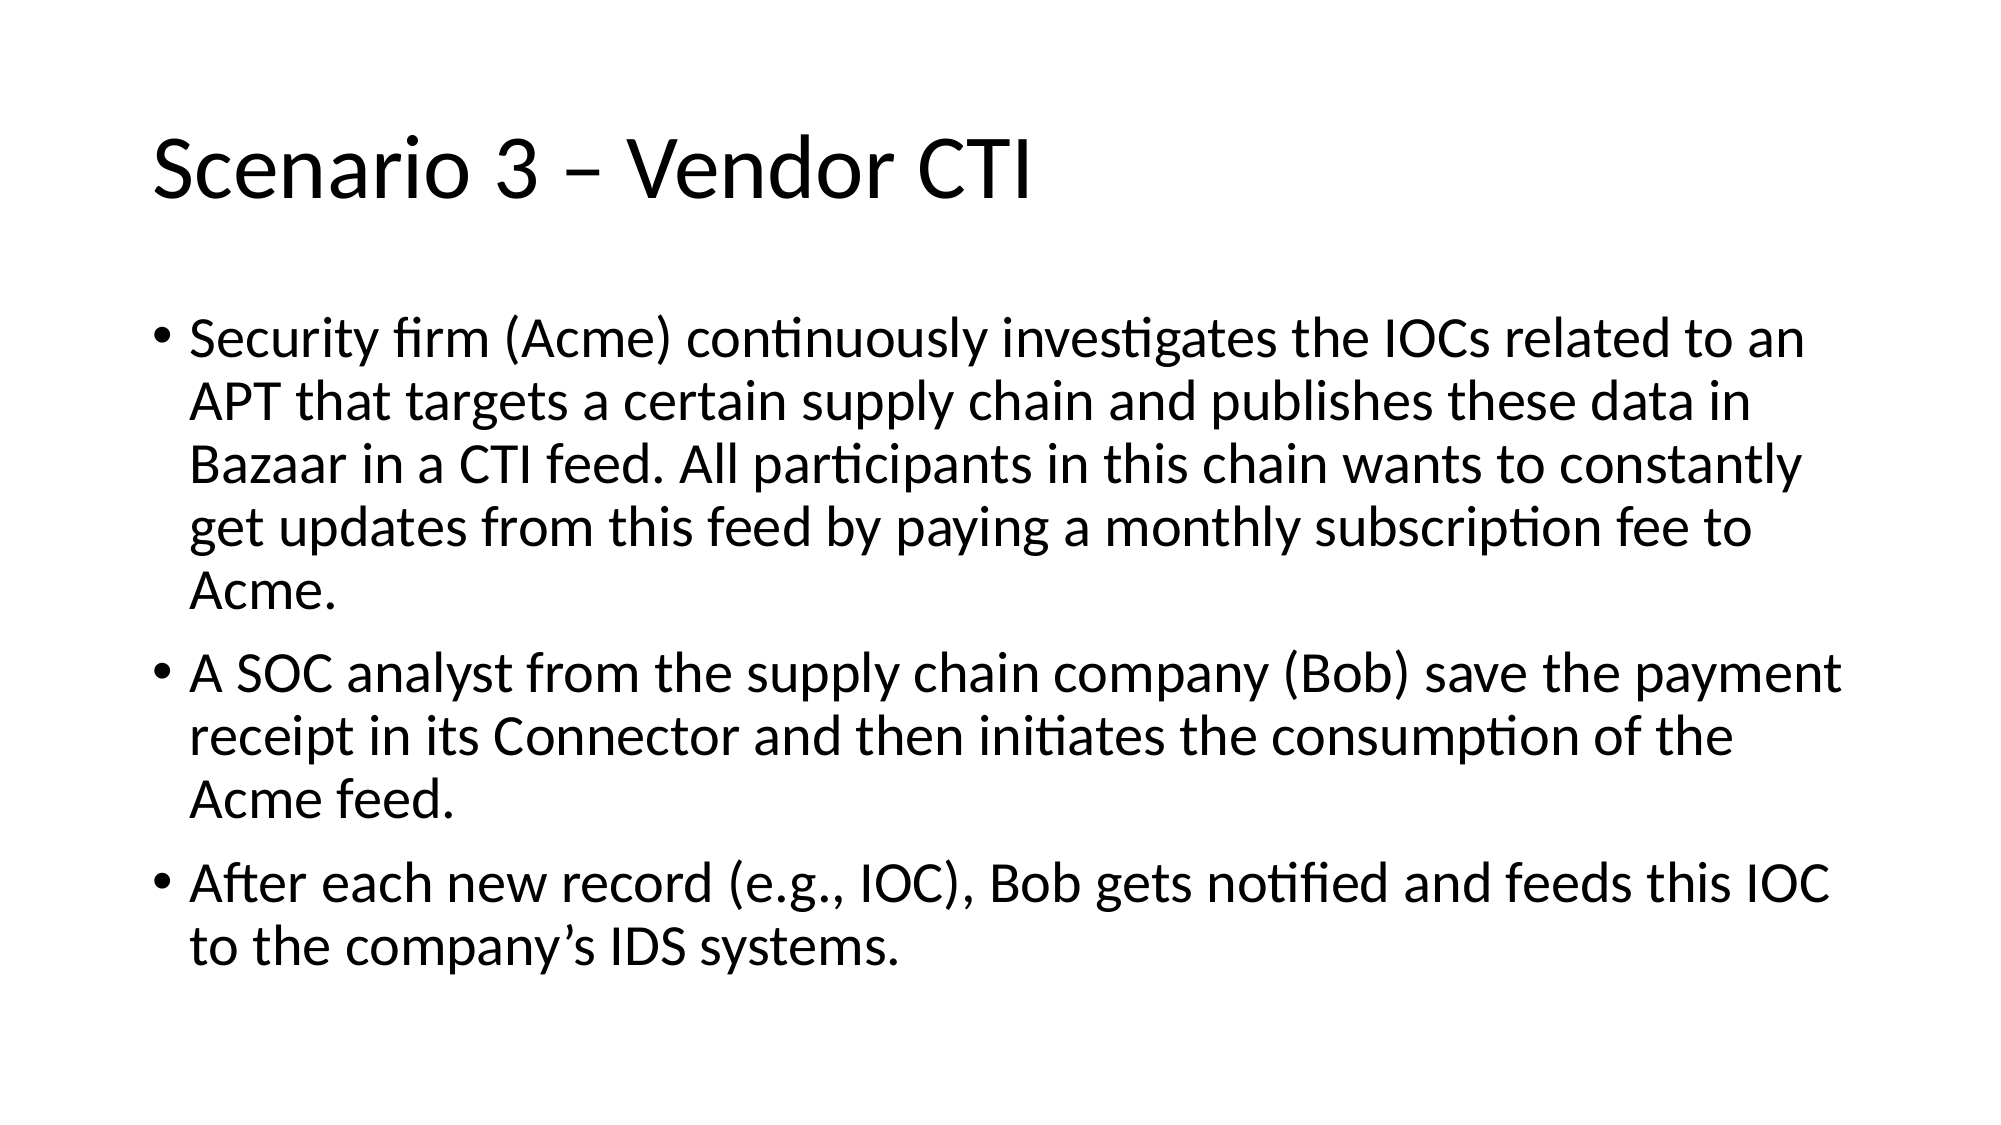

# Scenario 3 – Vendor CTI
Security firm (Acme) continuously investigates the IOCs related to an APT that targets a certain supply chain and publishes these data in Bazaar in a CTI feed. All participants in this chain wants to constantly get updates from this feed by paying a monthly subscription fee to Acme.
A SOC analyst from the supply chain company (Bob) save the payment receipt in its Connector and then initiates the consumption of the Acme feed.
After each new record (e.g., IOC), Bob gets notified and feeds this IOC to the company’s IDS systems.